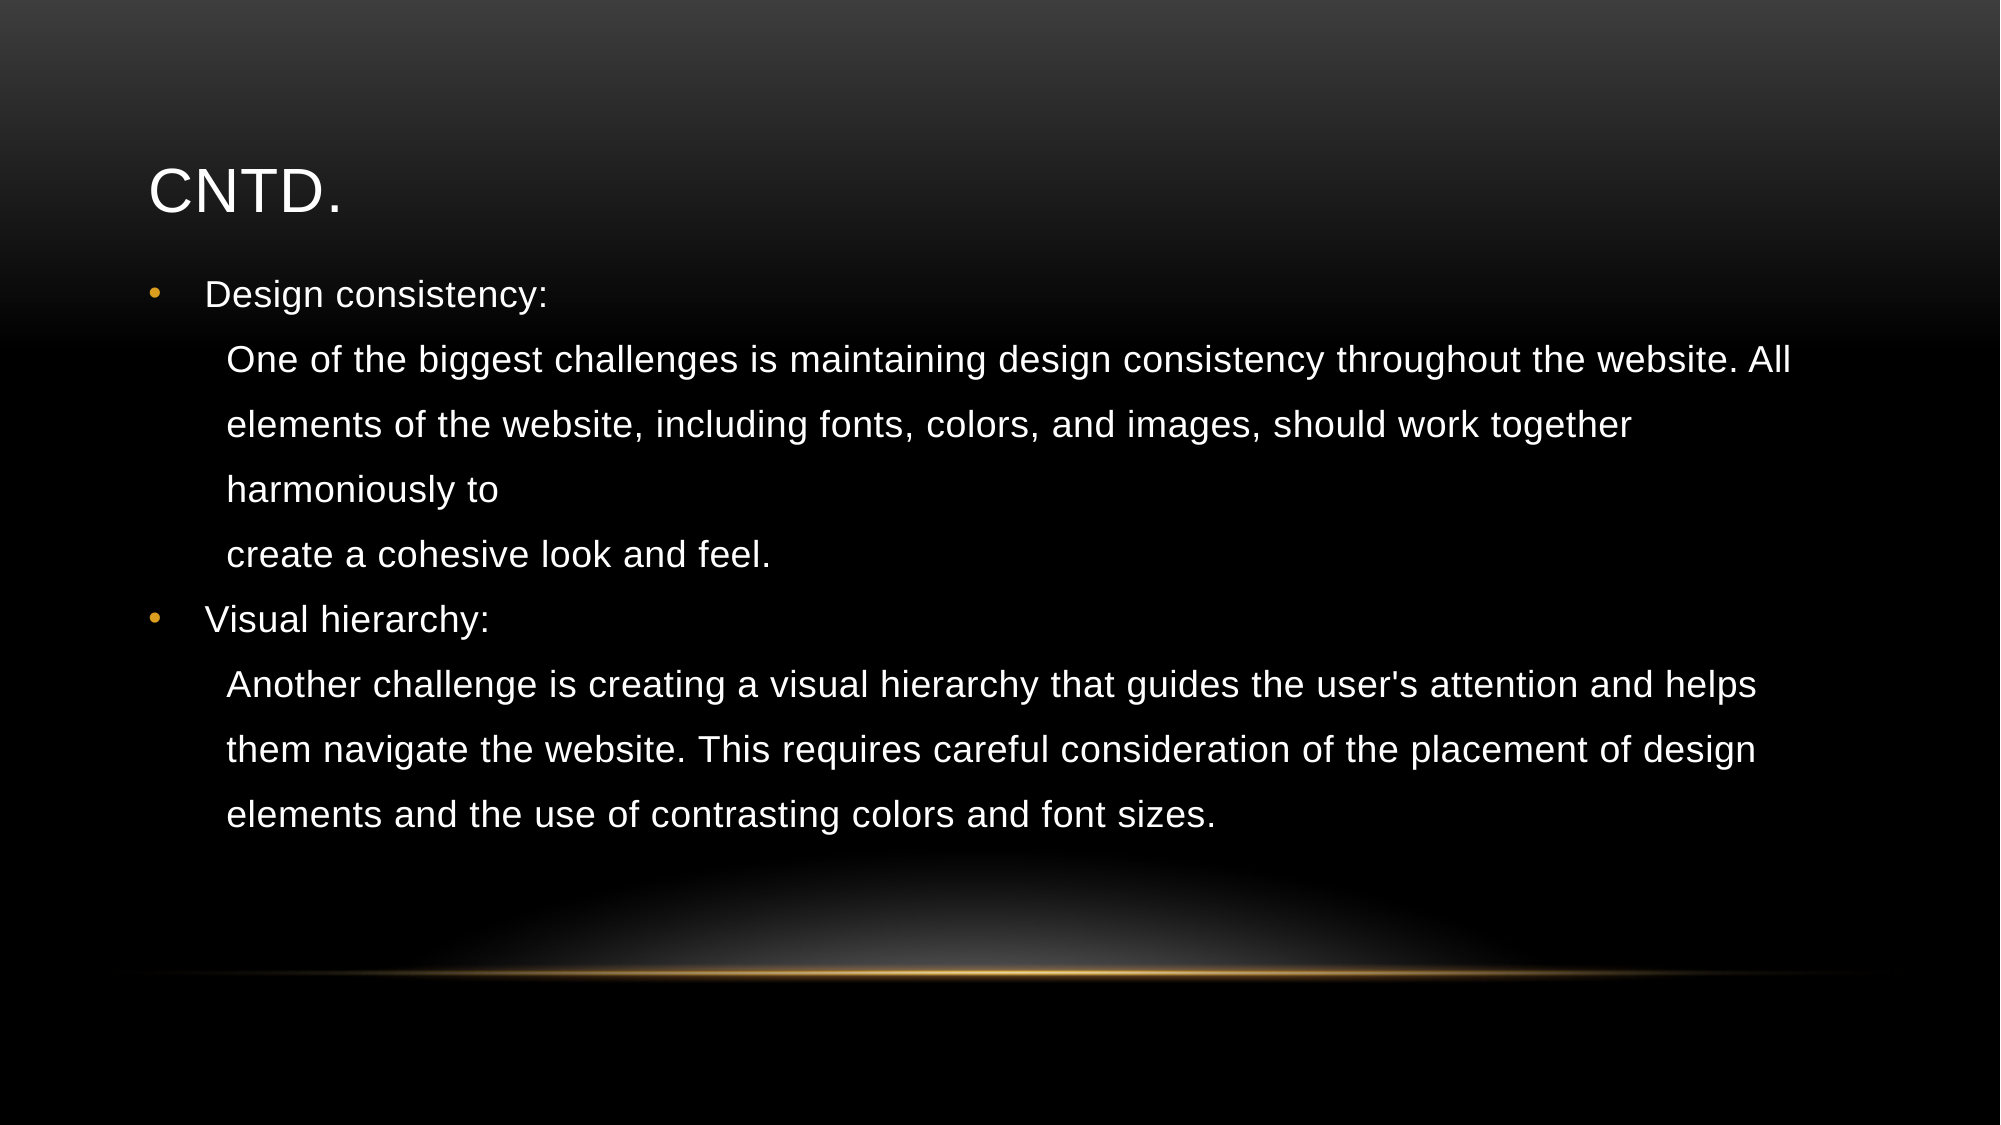

# CNTD.
Design consistency:
       One of the biggest challenges is maintaining design consistency throughout the website. All
       elements of the website, including fonts, colors, and images, should work together
       harmoniously to
       create a cohesive look and feel.
Visual hierarchy:
       Another challenge is creating a visual hierarchy that guides the user's attention and helps
       them navigate the website. This requires careful consideration of the placement of design
       elements and the use of contrasting colors and font sizes.